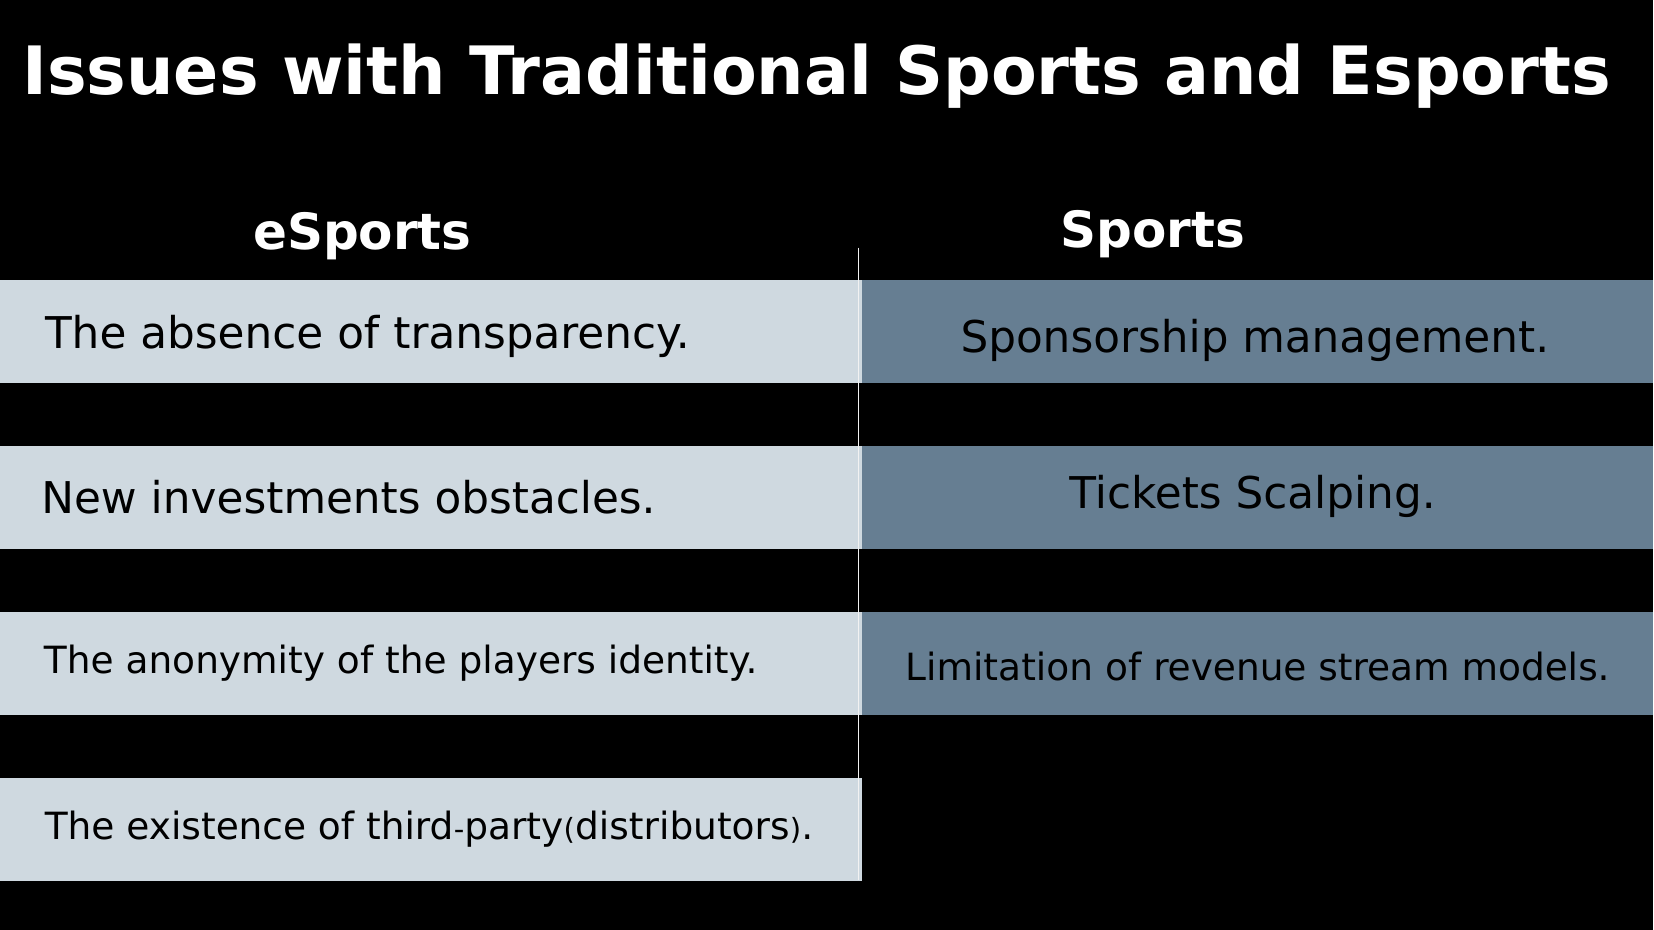

Issues with Traditional Sports and Esports
Sports
eSports

The absence of transparency.
 Sponsorship management.
New investments obstacles.
Tickets Scalping.
Limitation of revenue stream models.
The anonymity of the players identity.
The existence of third-party(distributors).